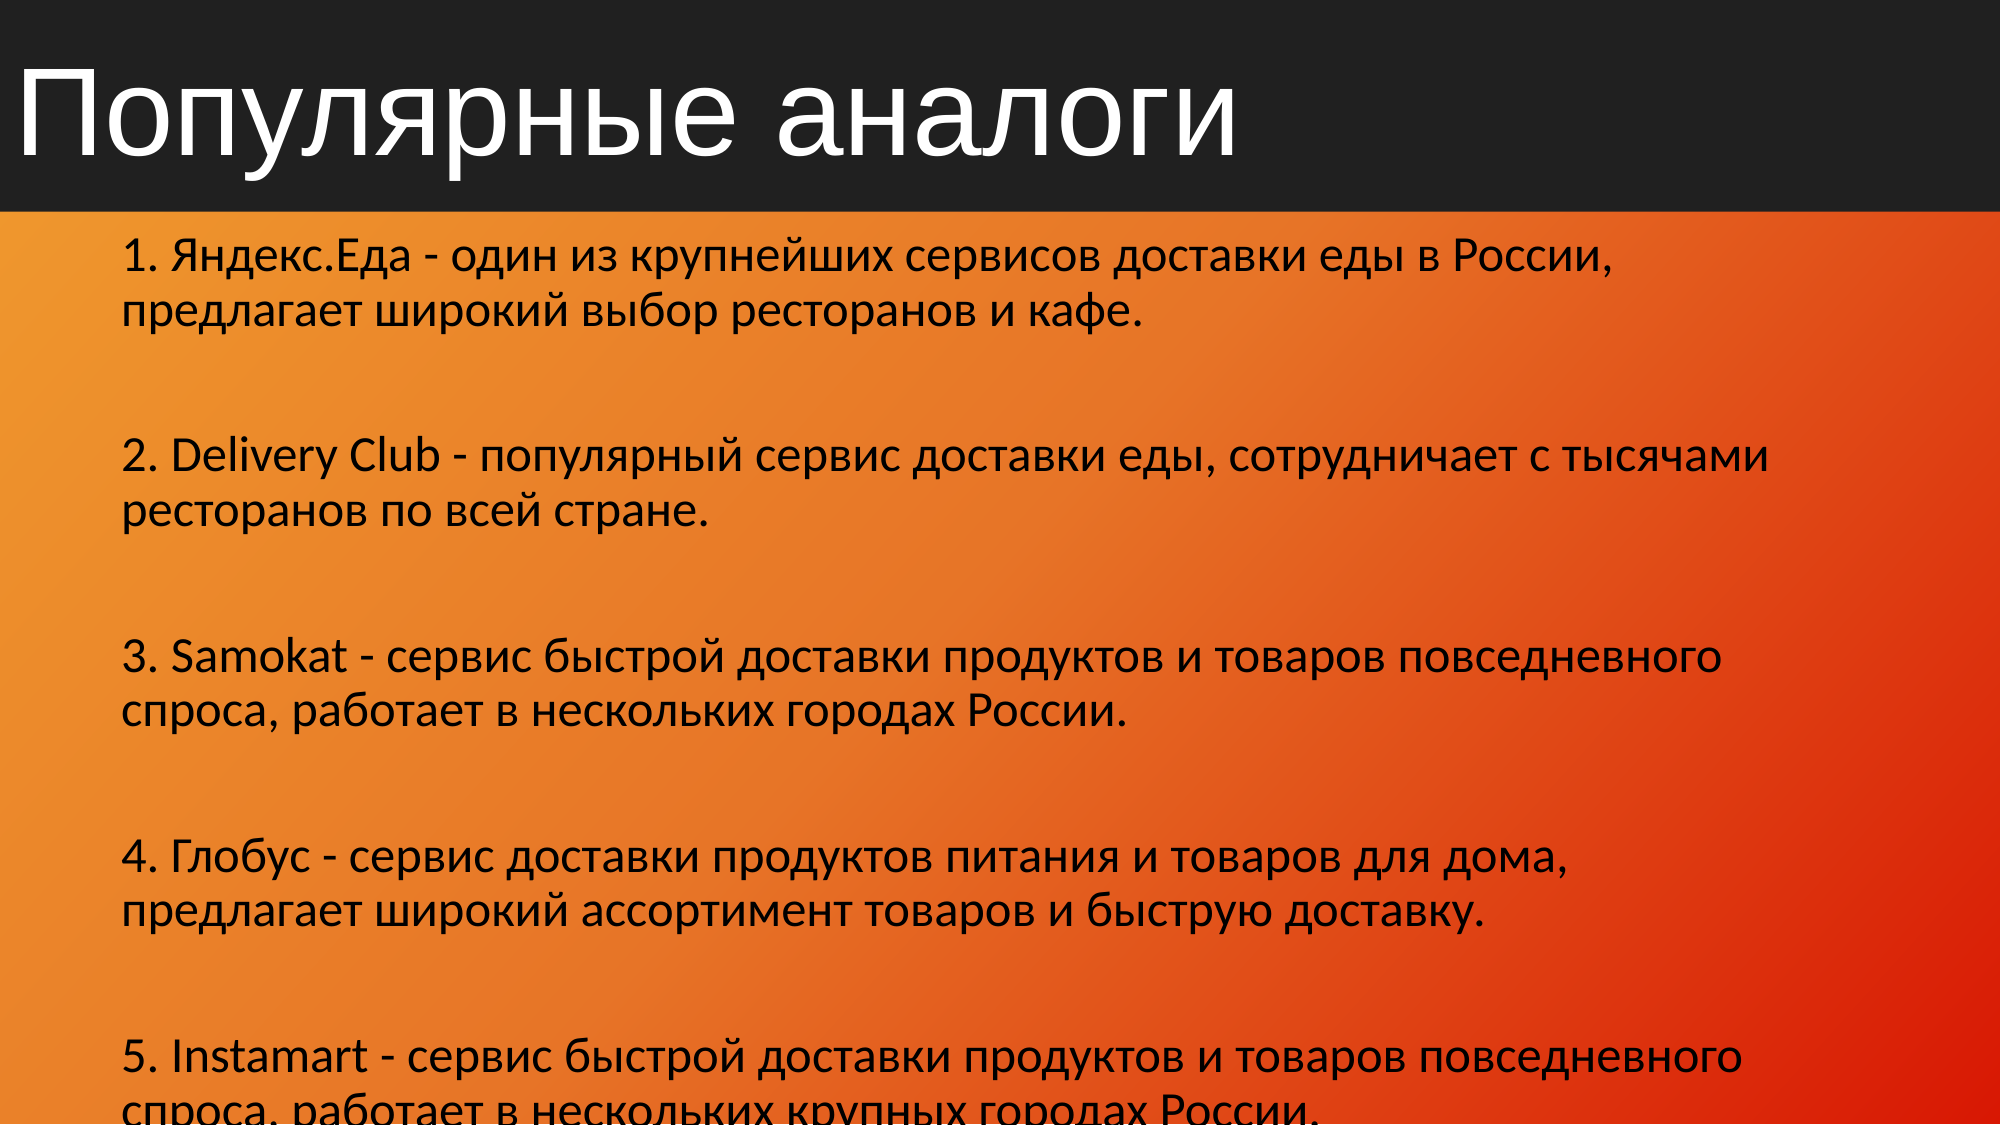

Популярные аналоги
1. Яндекс.Еда - один из крупнейших сервисов доставки еды в России, предлагает широкий выбор ресторанов и кафе.

2. Delivery Club - популярный сервис доставки еды, сотрудничает с тысячами ресторанов по всей стране.

3. Samokat - сервис быстрой доставки продуктов и товаров повседневного спроса, работает в нескольких городах России.

4. Глобус - сервис доставки продуктов питания и товаров для дома, предлагает широкий ассортимент товаров и быструю доставку.

5. Instamart - сервис быстрой доставки продуктов и товаров повседневного спроса, работает в нескольких крупных городах России.